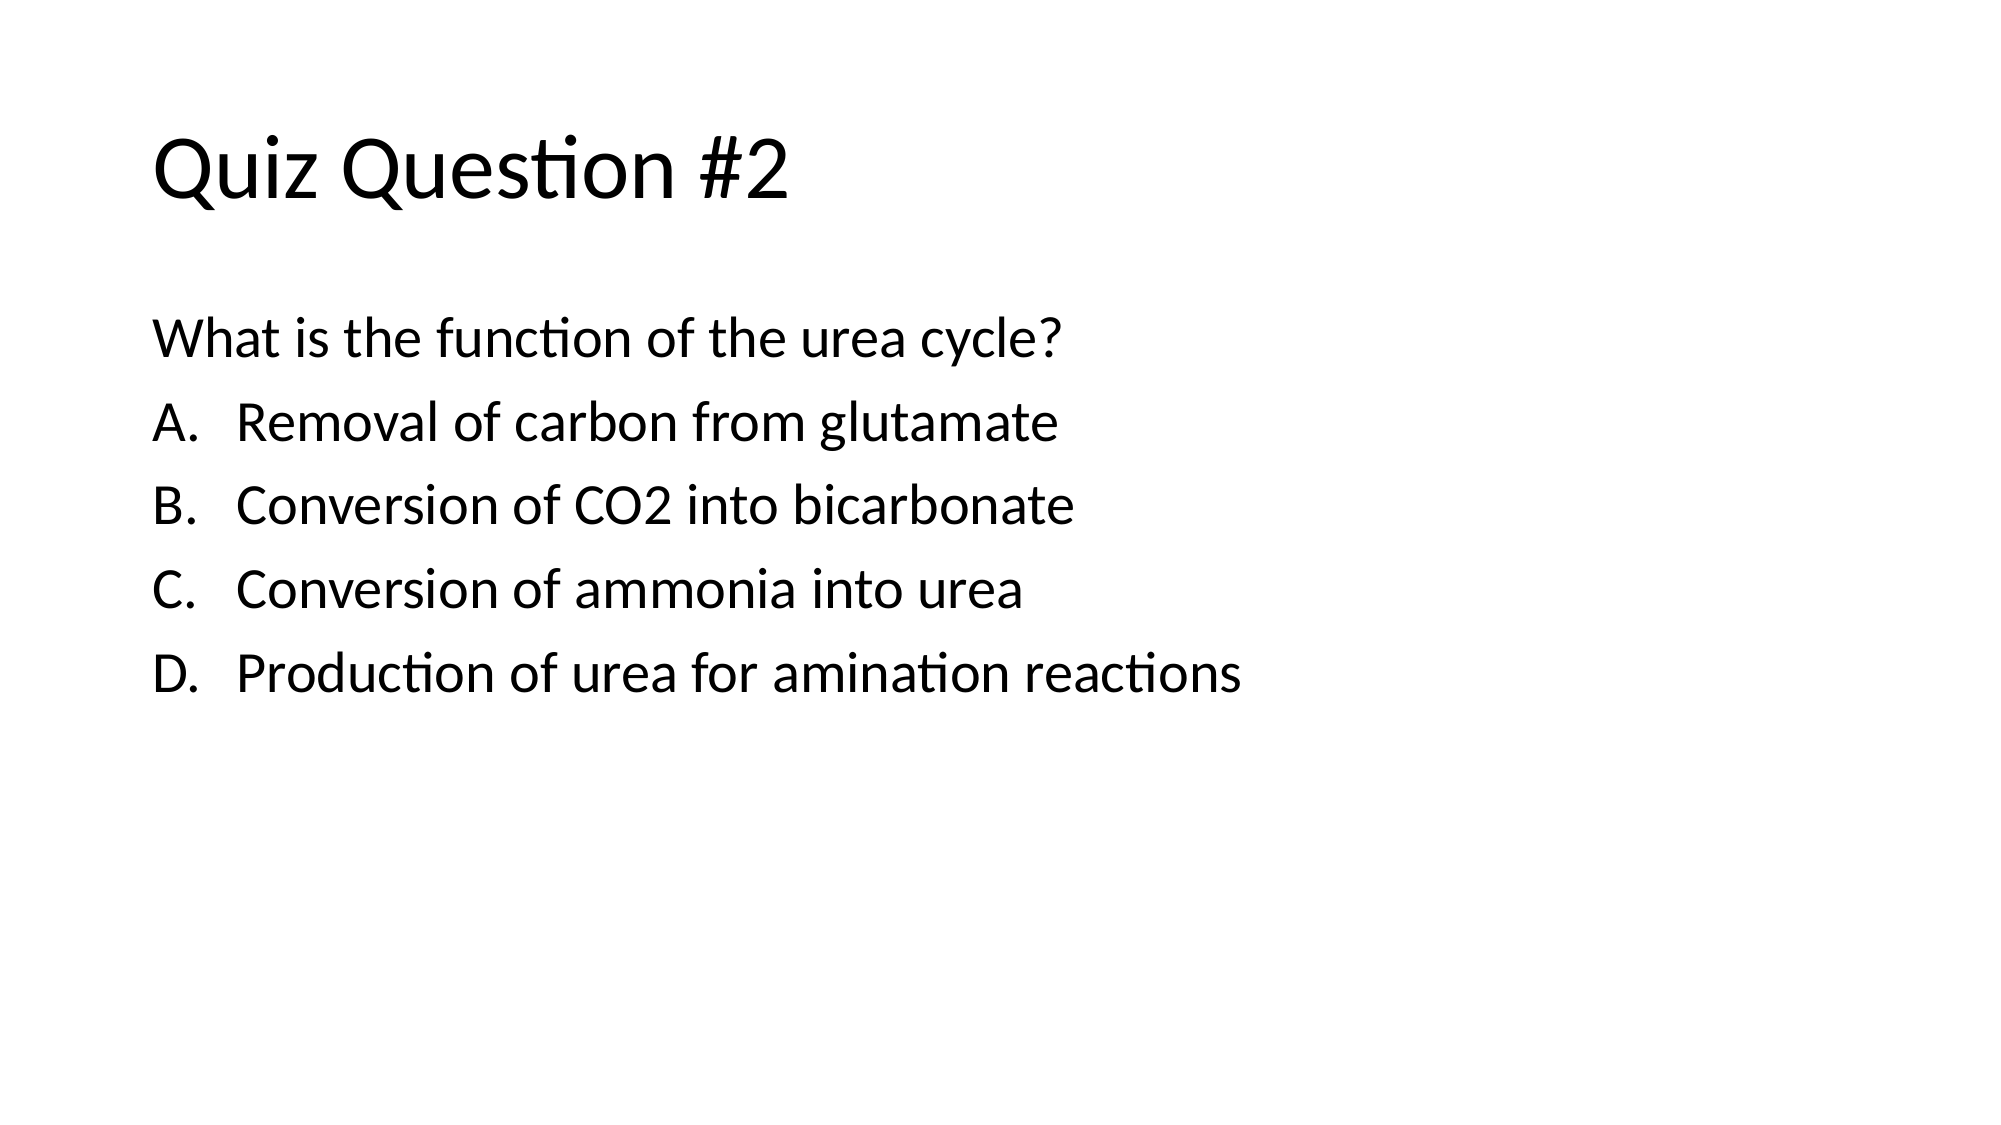

# Quiz Question #2
What is the function of the urea cycle?
Removal of carbon from glutamate
Conversion of CO2 into bicarbonate
Conversion of ammonia into urea
Production of urea for amination reactions